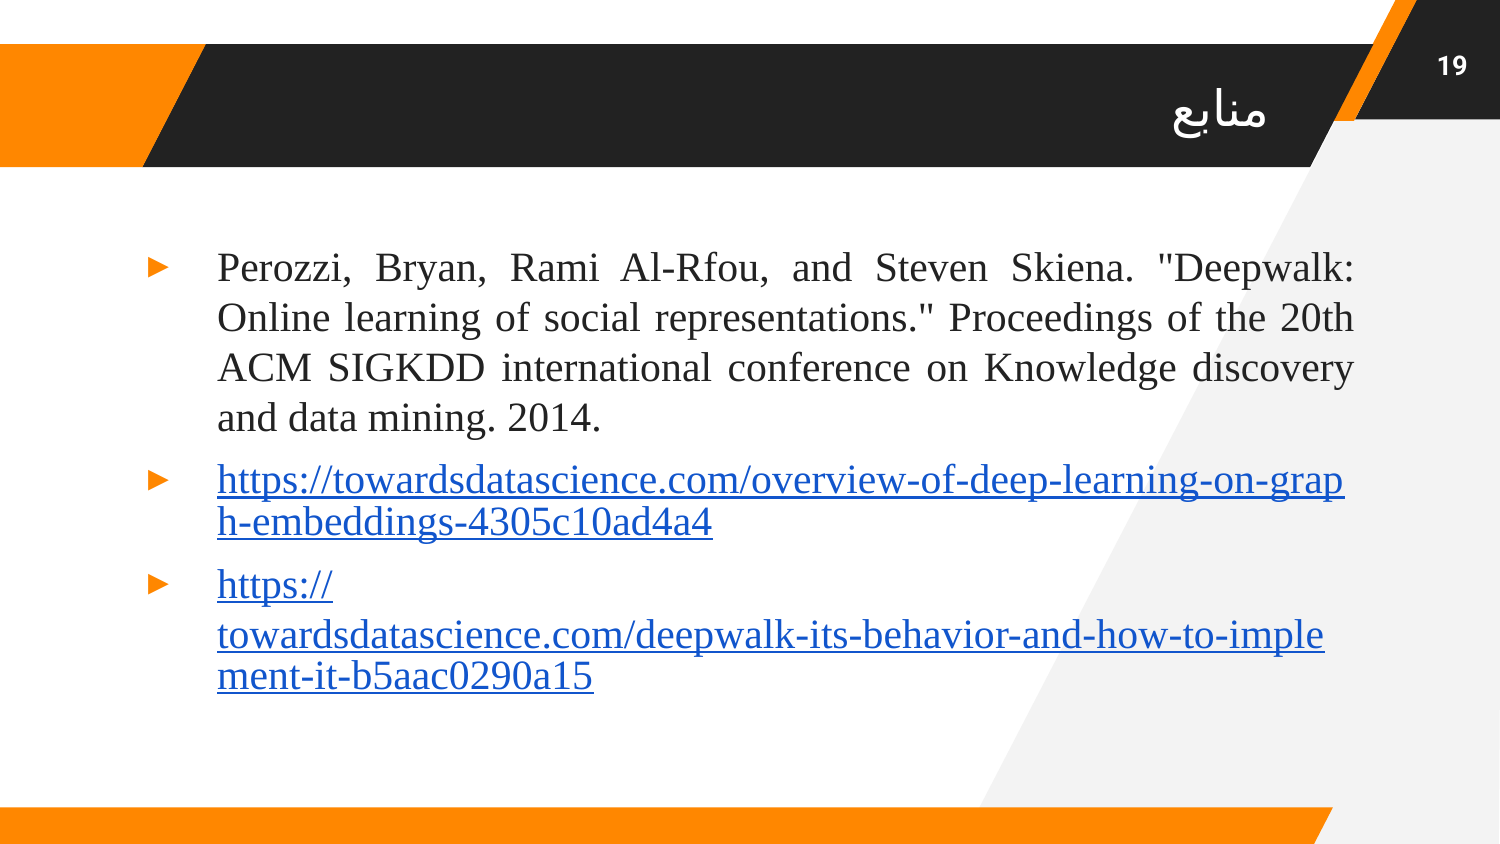

19
# منابع
Perozzi, Bryan, Rami Al-Rfou, and Steven Skiena. "Deepwalk: Online learning of social representations." Proceedings of the 20th ACM SIGKDD international conference on Knowledge discovery and data mining. 2014.
https://towardsdatascience.com/overview-of-deep-learning-on-graph-embeddings-4305c10ad4a4
https://towardsdatascience.com/deepwalk-its-behavior-and-how-to-implement-it-b5aac0290a15